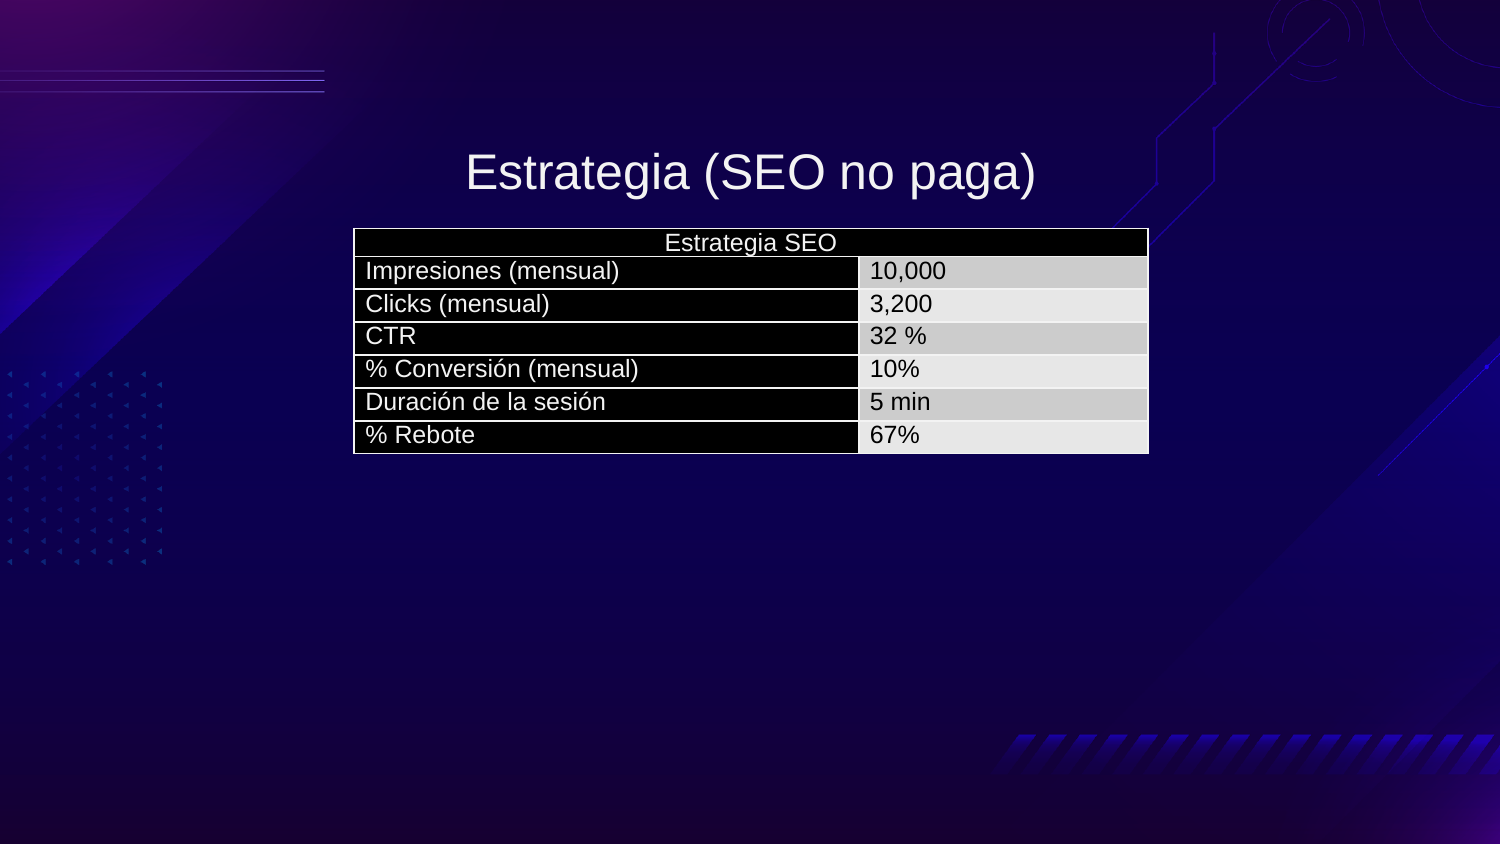

Estrategia (SEO no paga)
| Estrategia SEO |  |
| --- | --- |
| Impresiones (mensual) | 10,000 |
| Clicks (mensual) | 3,200 |
| CTR | 32 % |
| % Conversión (mensual) | 10% |
| Duración de la sesión | 5 min |
| % Rebote | 67% |